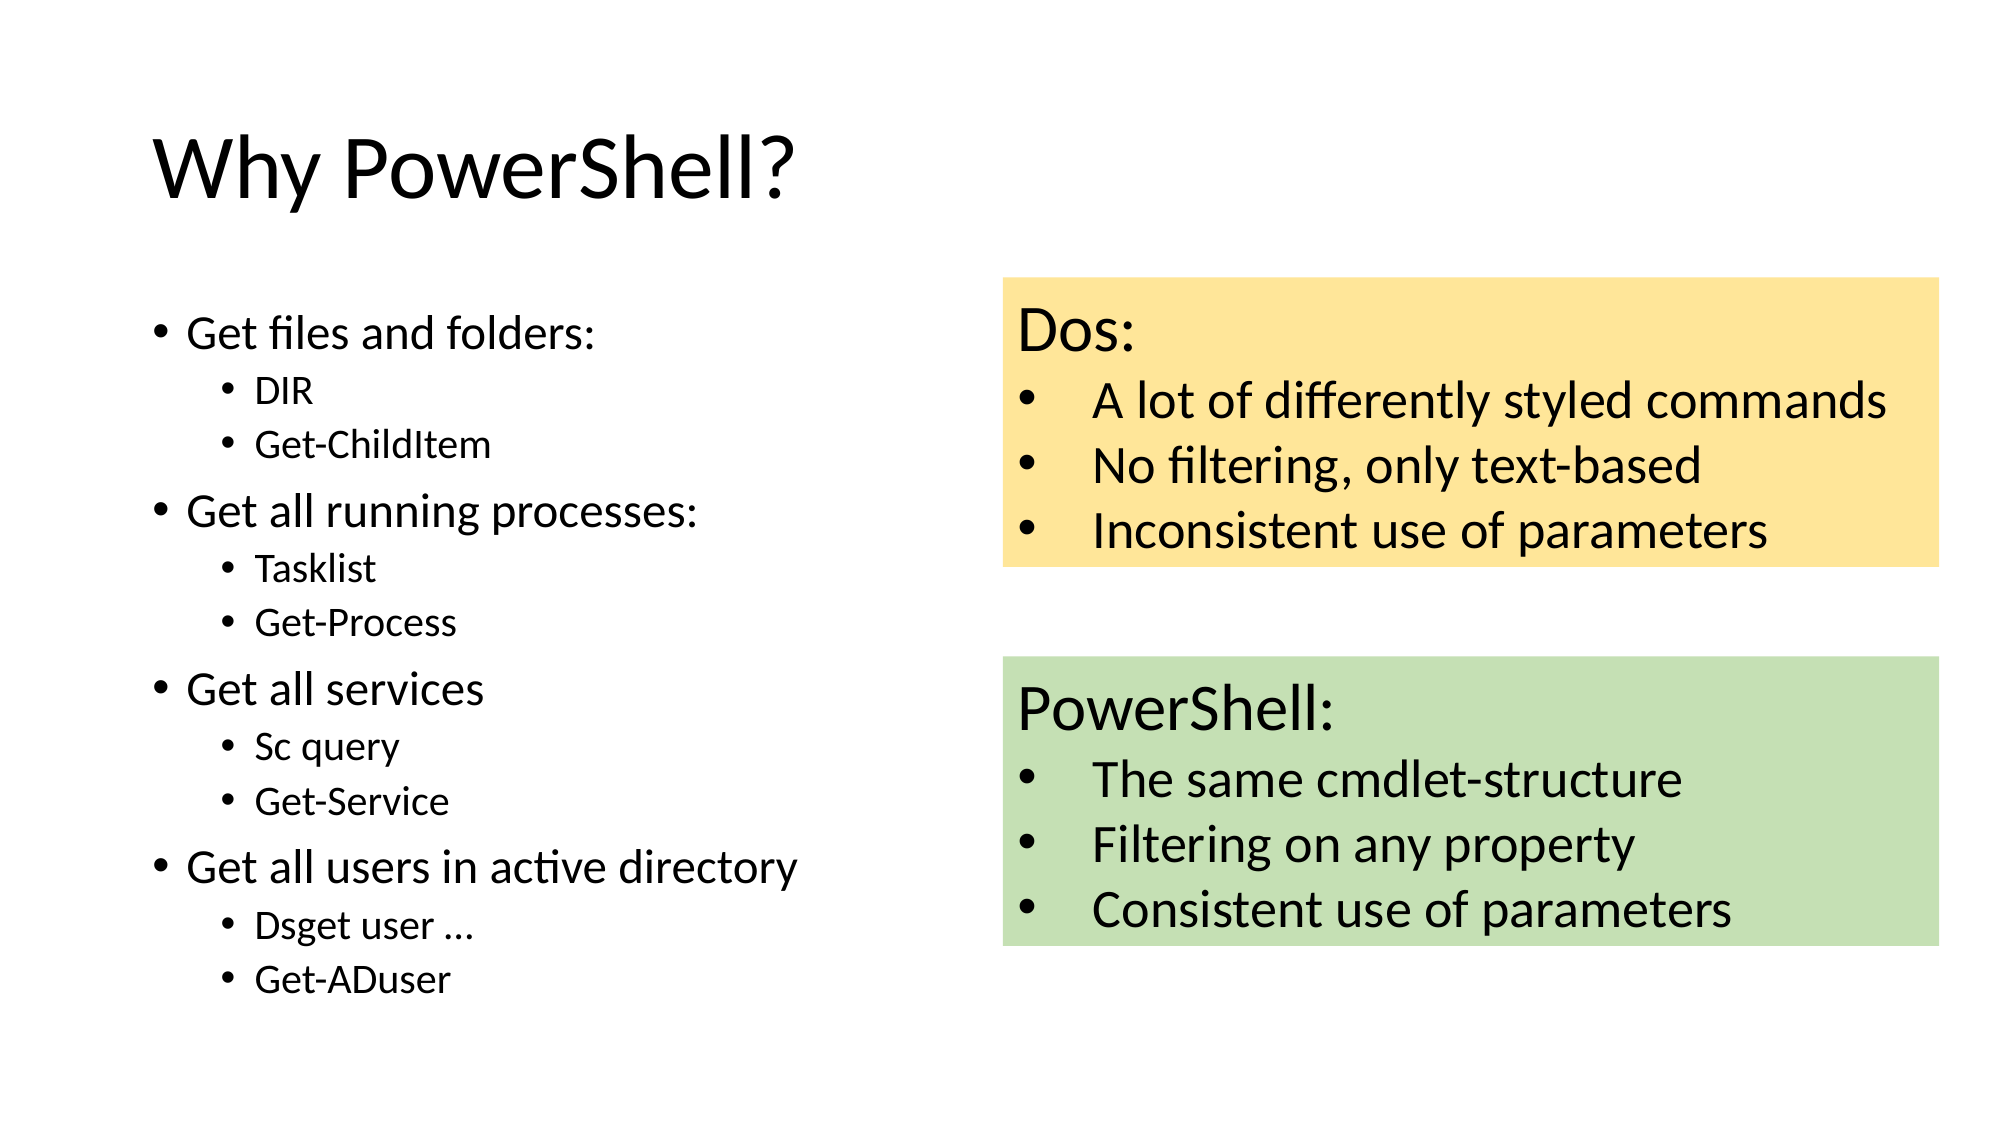

# Why PowerShell?
Dos:
A lot of differently styled commands
No filtering, only text-based
Inconsistent use of parameters
Get files and folders:
DIR
Get-ChildItem
Get all running processes:
Tasklist
Get-Process
Get all services
Sc query
Get-Service
Get all users in active directory
Dsget user …
Get-ADuser
PowerShell:
The same cmdlet-structure
Filtering on any property
Consistent use of parameters